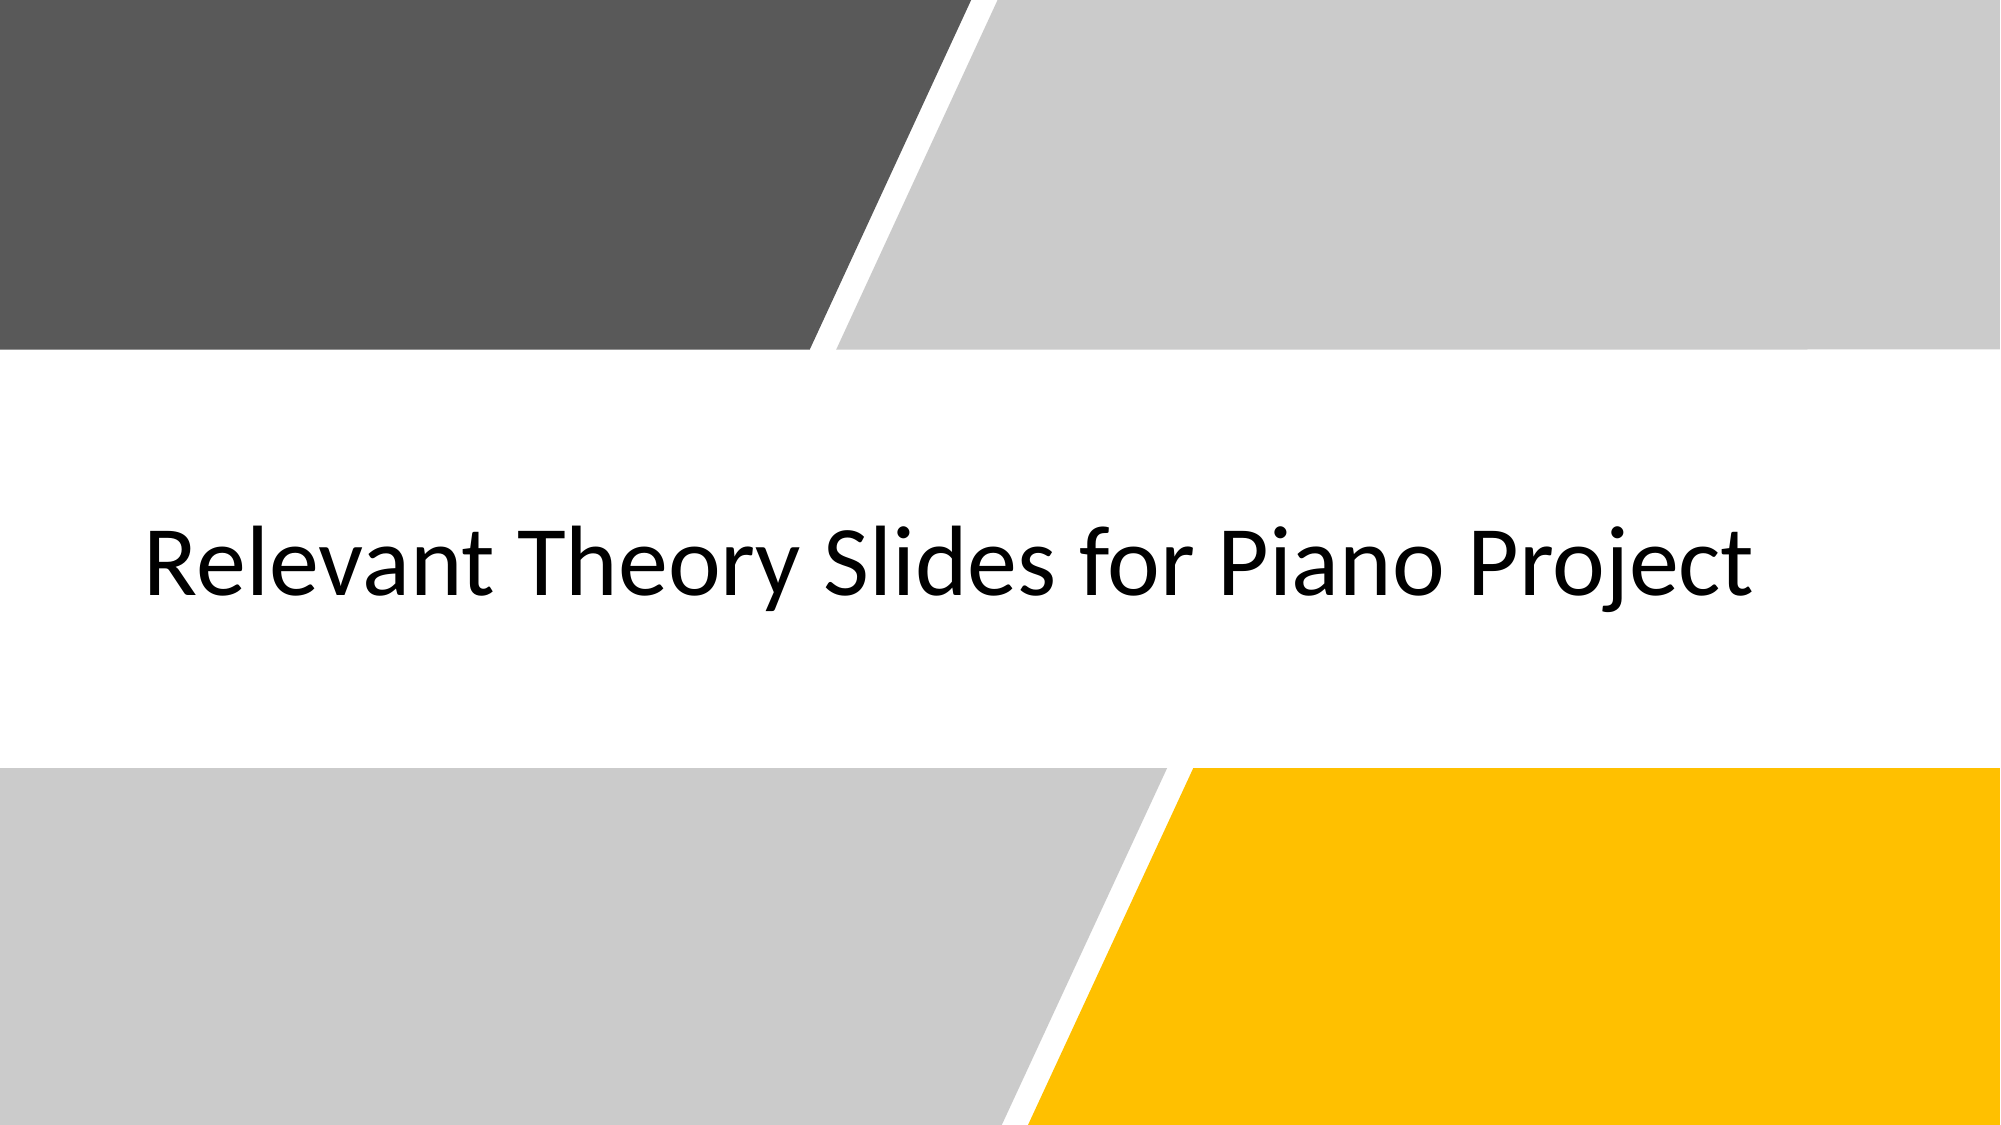

# Relevant Theory Slides for Piano Project